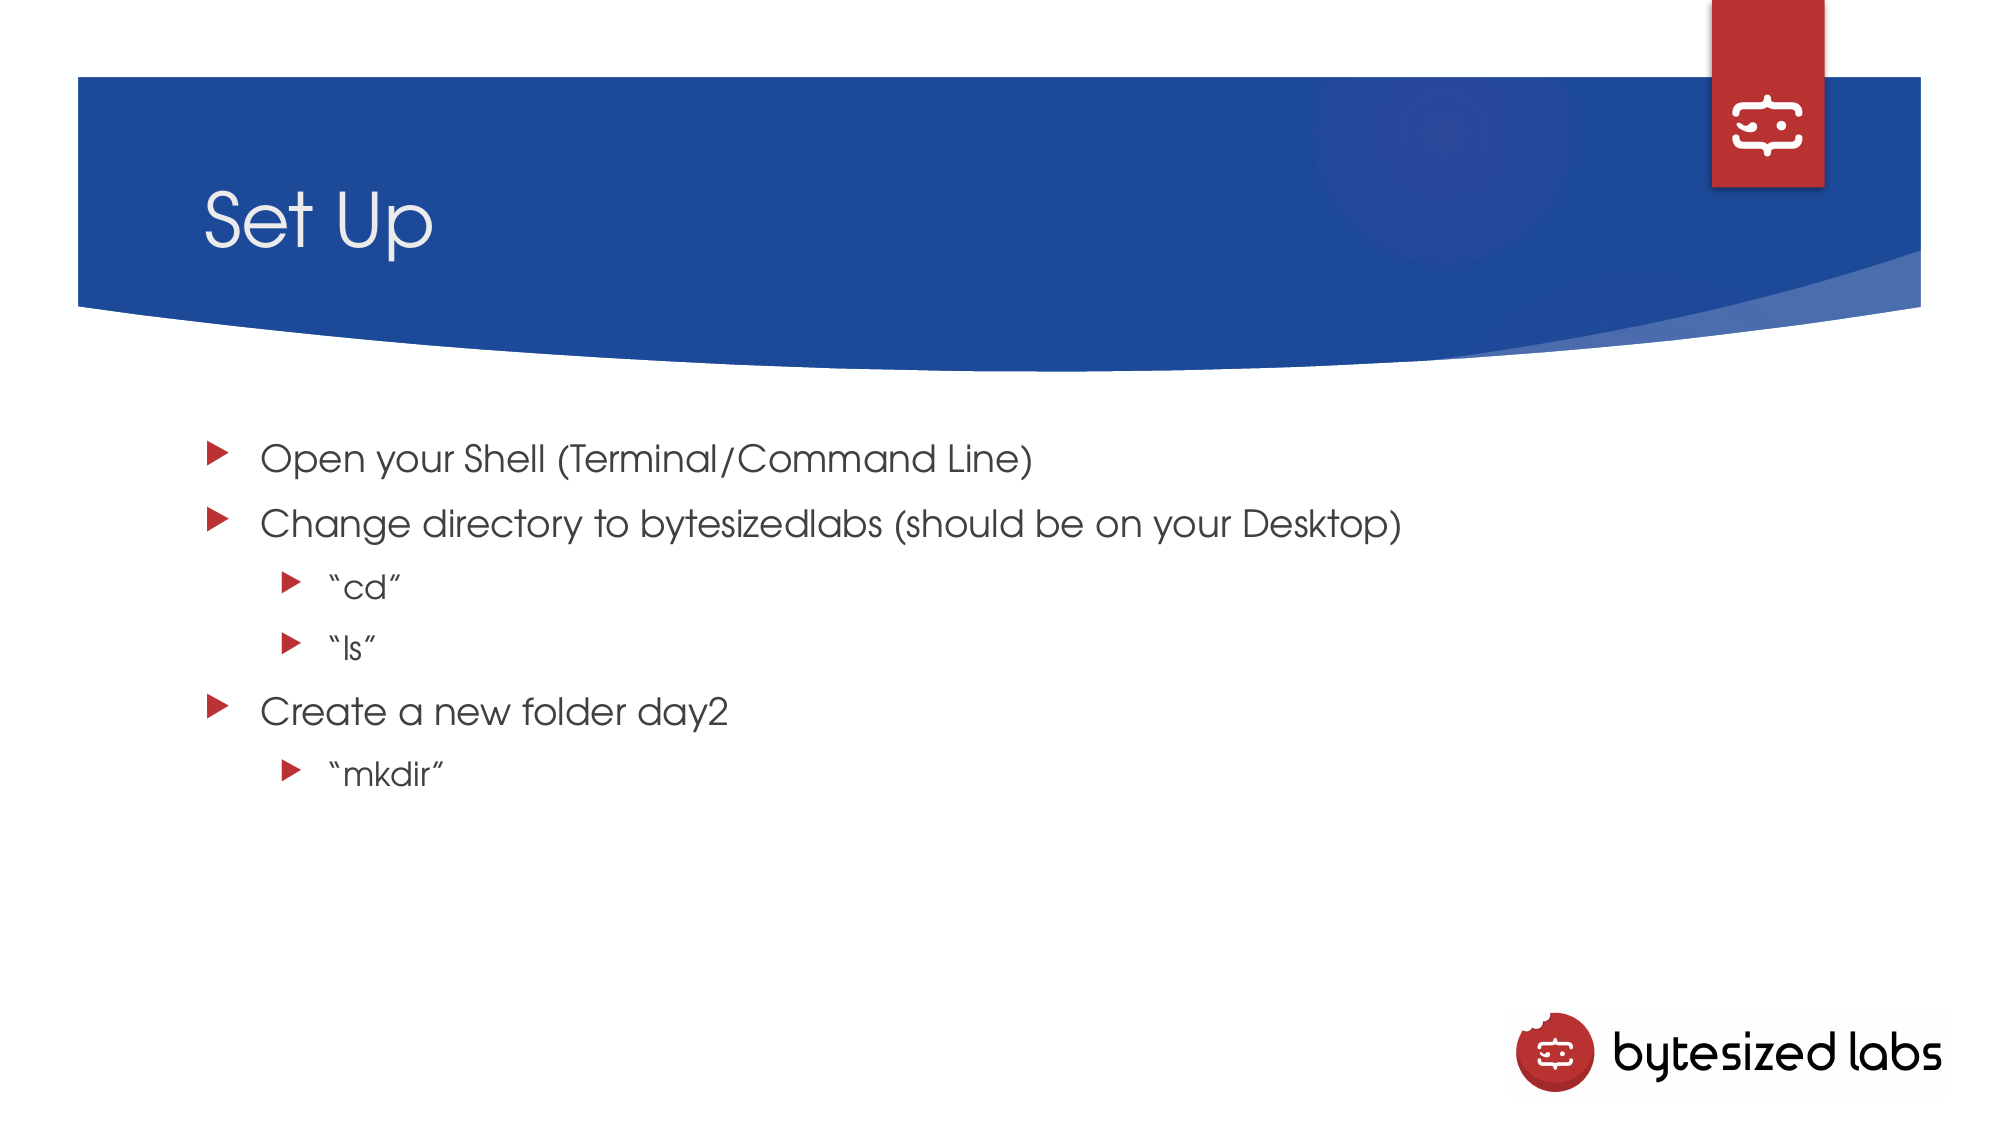

# Set Up
Open your Shell (Terminal/Command Line)
Change directory to bytesizedlabs (should be on your Desktop)
“cd”
“ls”
Create a new folder day2
“mkdir”